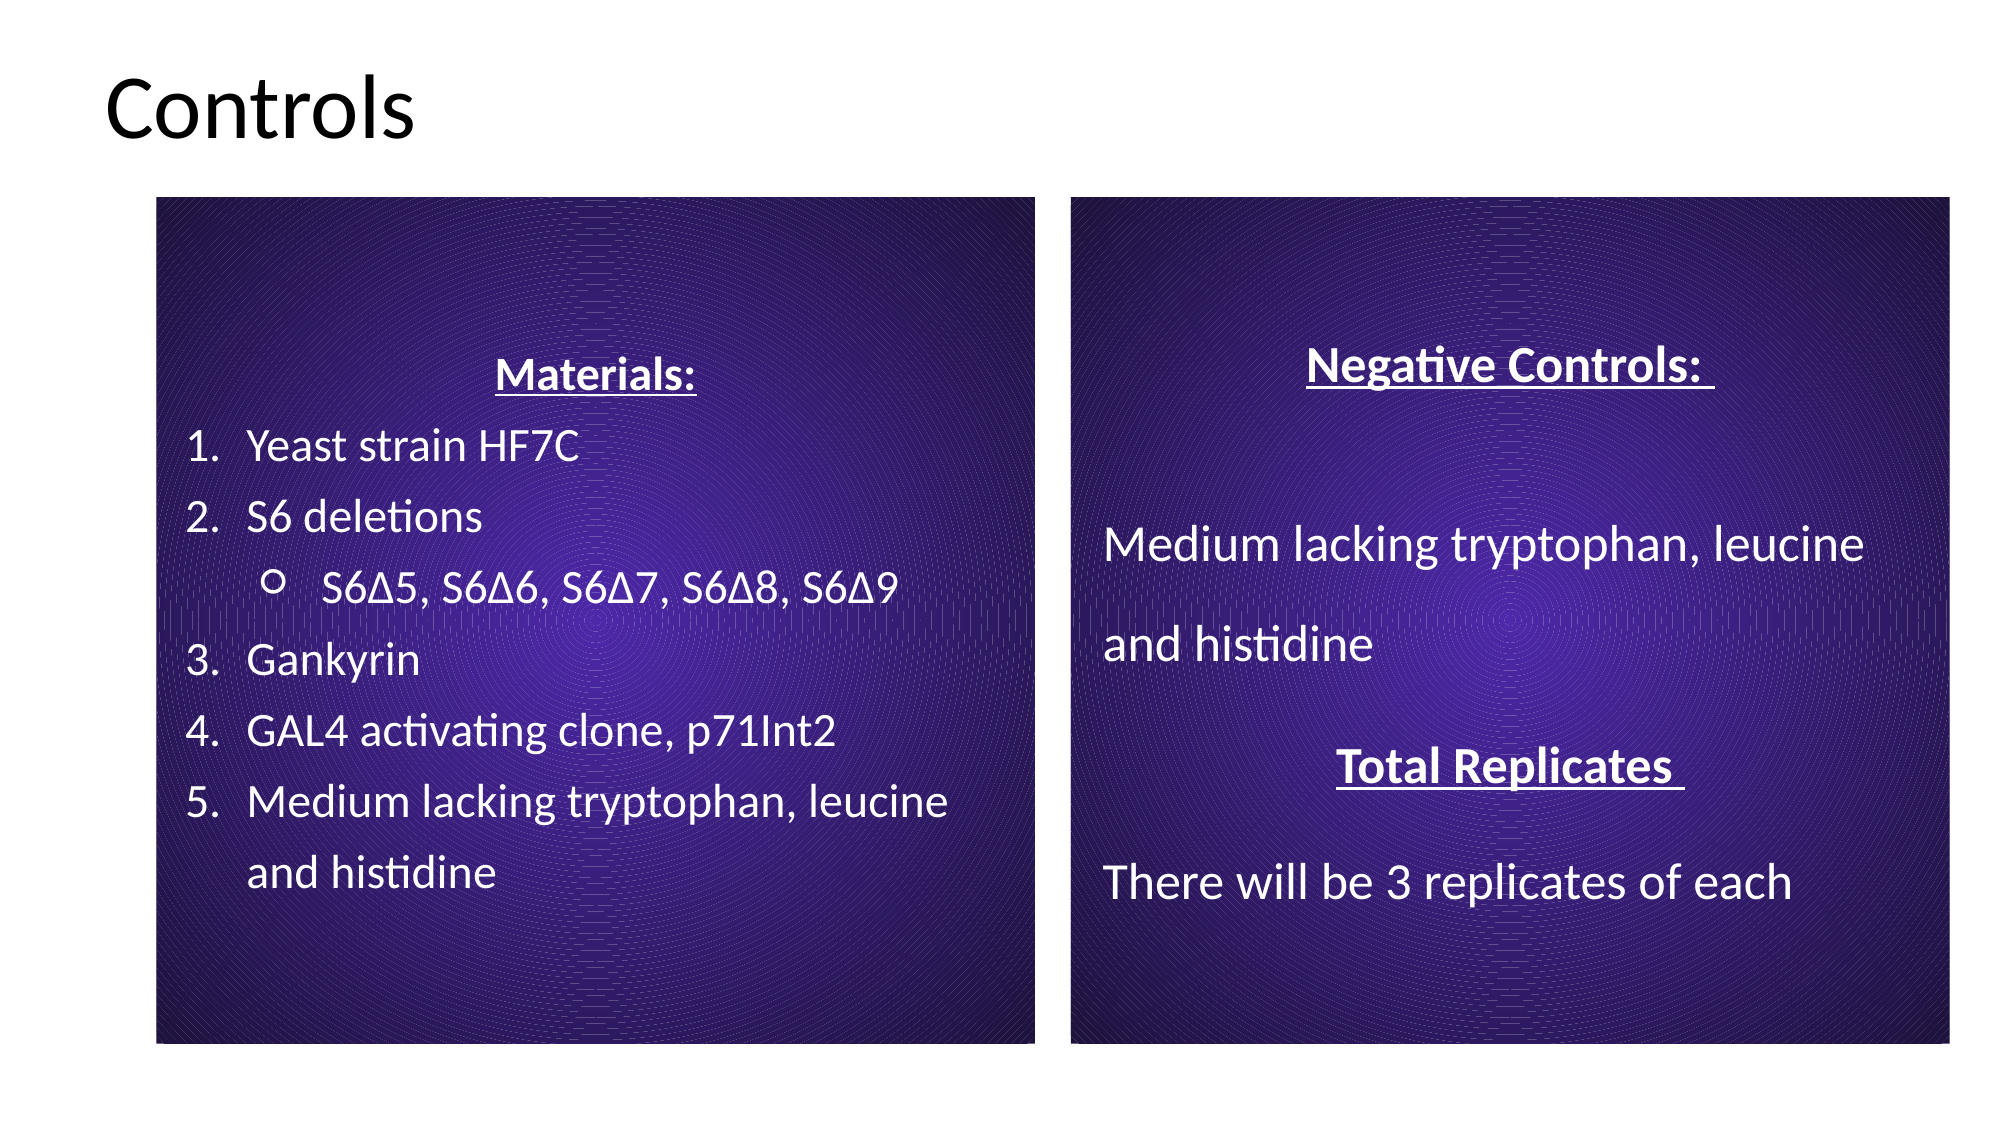

# Controls
Negative Controls:

Medium lacking tryptophan, leucine and histidine

Total Replicates
There will be 3 replicates of each
Materials:
Yeast strain HF7C
S6 deletions
S6Δ5, S6Δ6, S6Δ7, S6Δ8, S6Δ9
Gankyrin
GAL4 activating clone, p71Int2
Medium lacking tryptophan, leucine and histidine